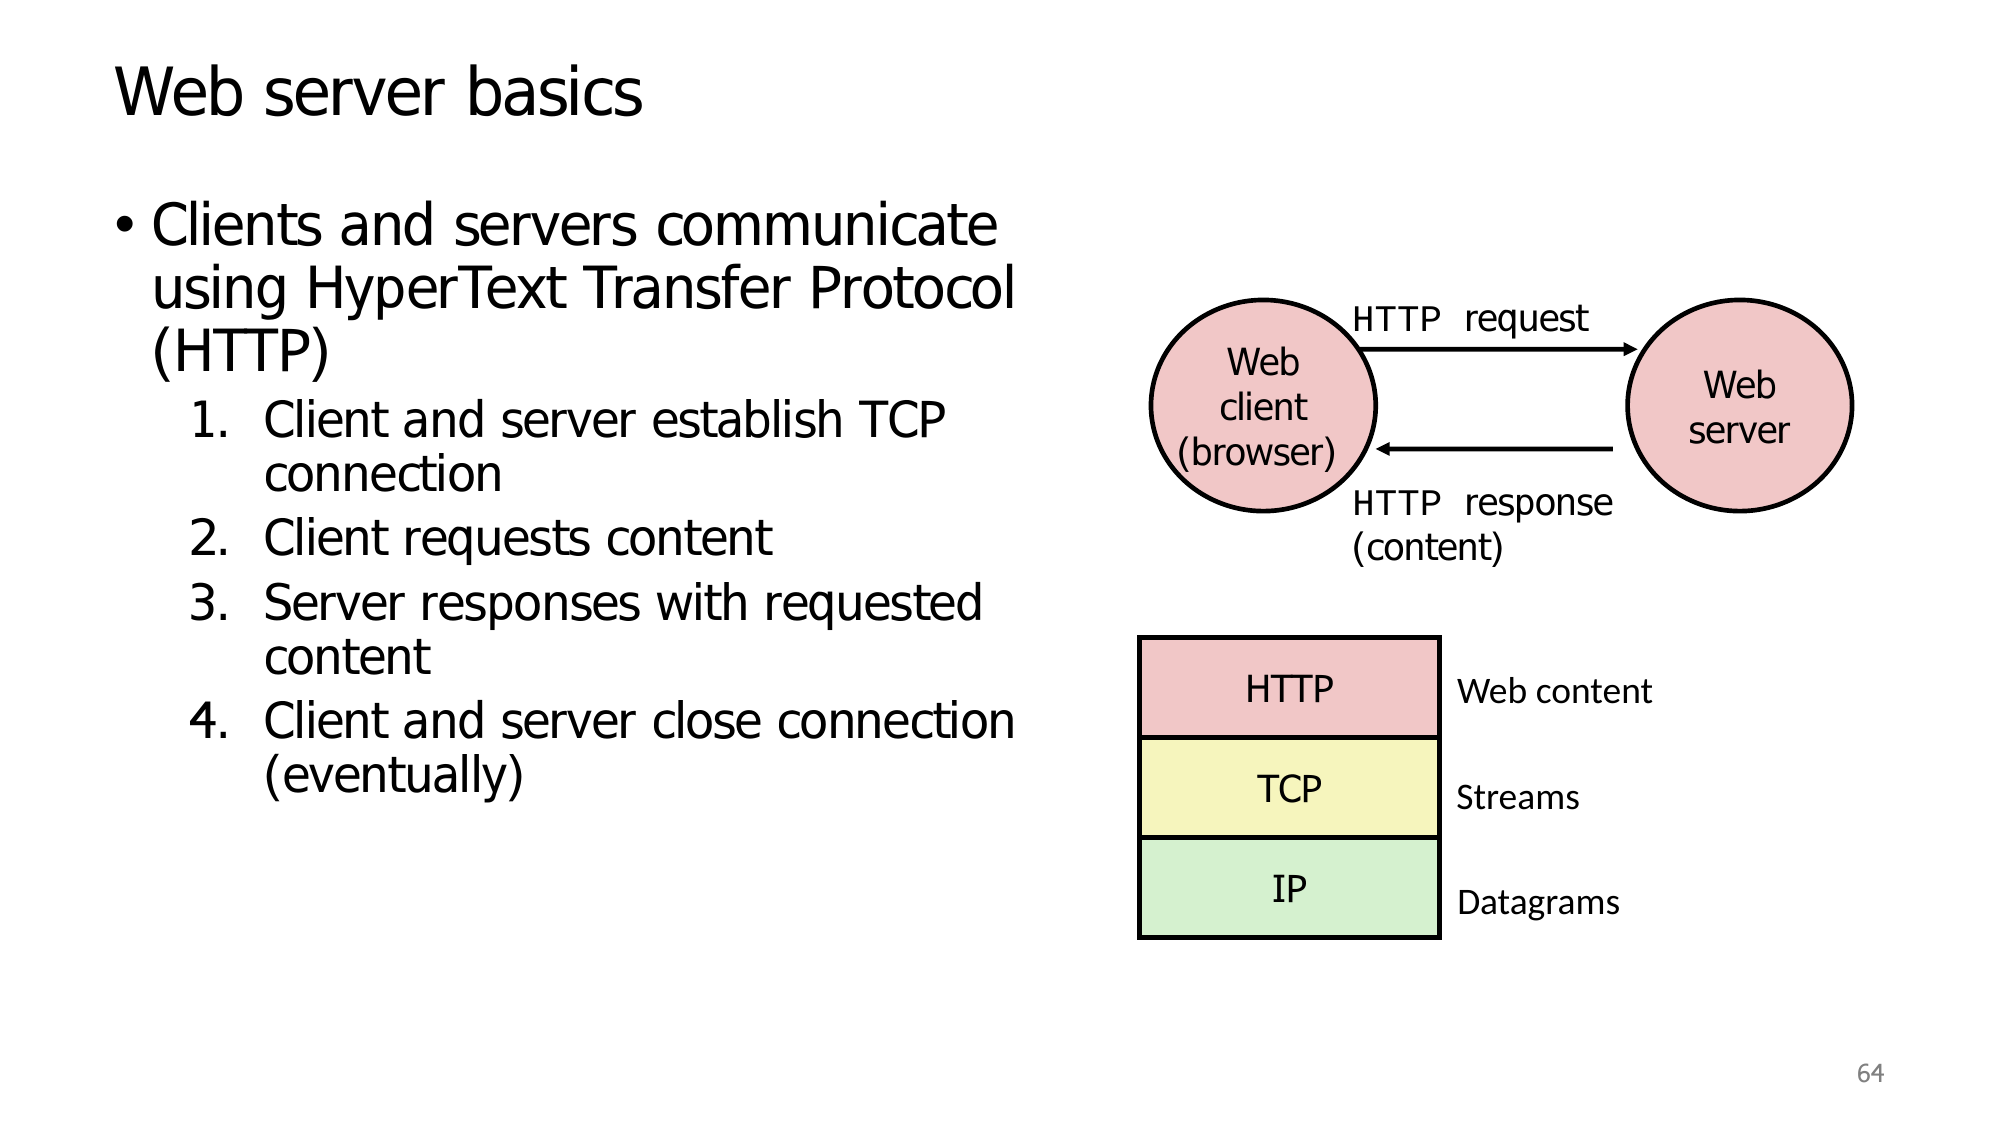

# Web server basics
Clients and servers communicate using HyperText Transfer Protocol (HTTP)
Client and server establish TCP connection
Client requests content
Server responses with requested content
Client and server close connection (eventually)

HTTP request
Web
client
(browser)
Web
server

HTTP response
(content)
HTTP
Web content
TCP
Streams
IP
Datagrams
64